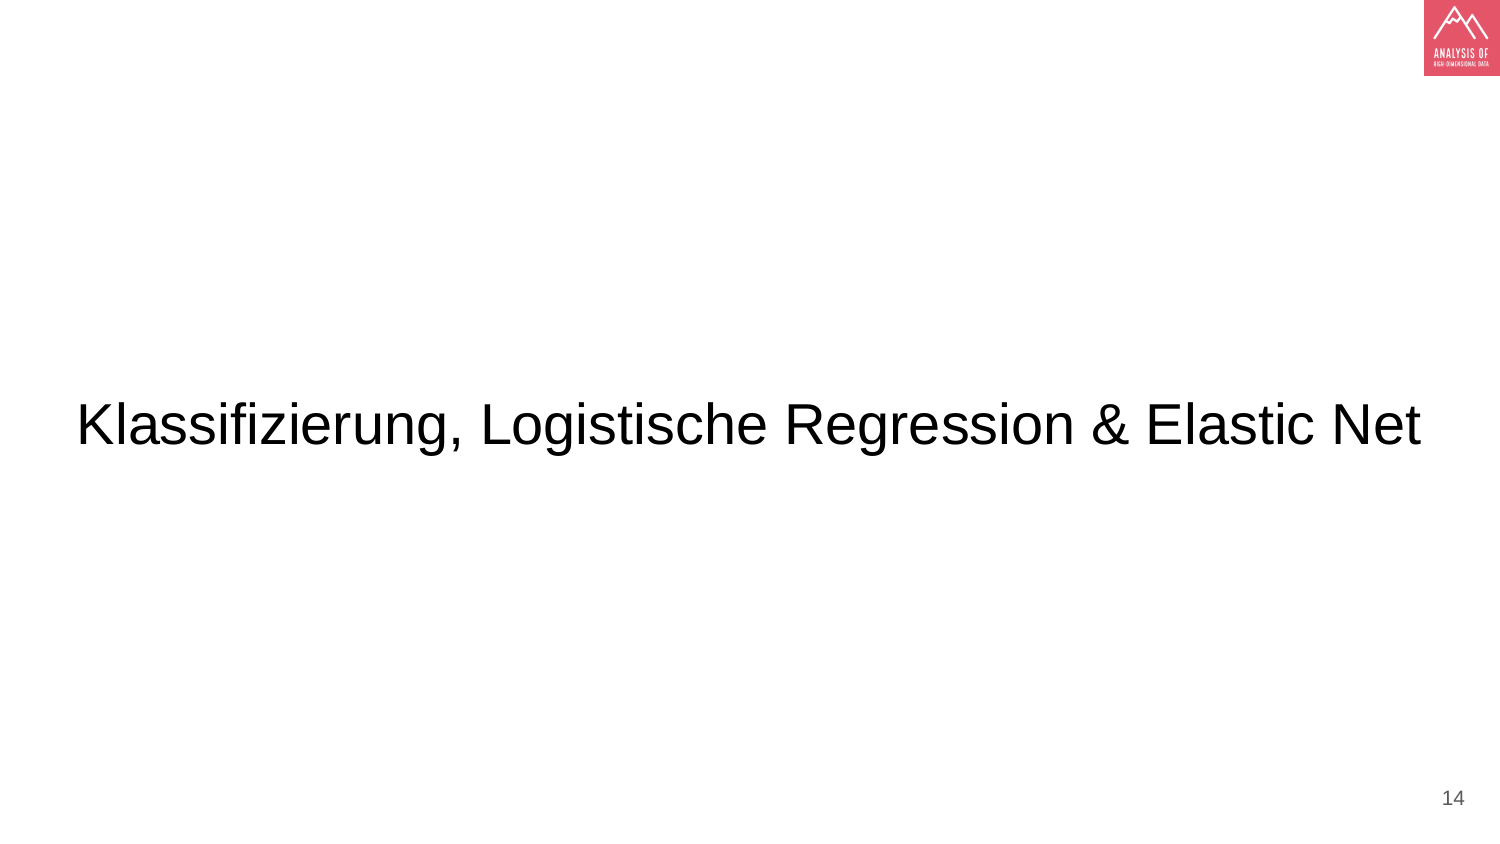

# Klassifizierung, Logistische Regression & Elastic Net
14